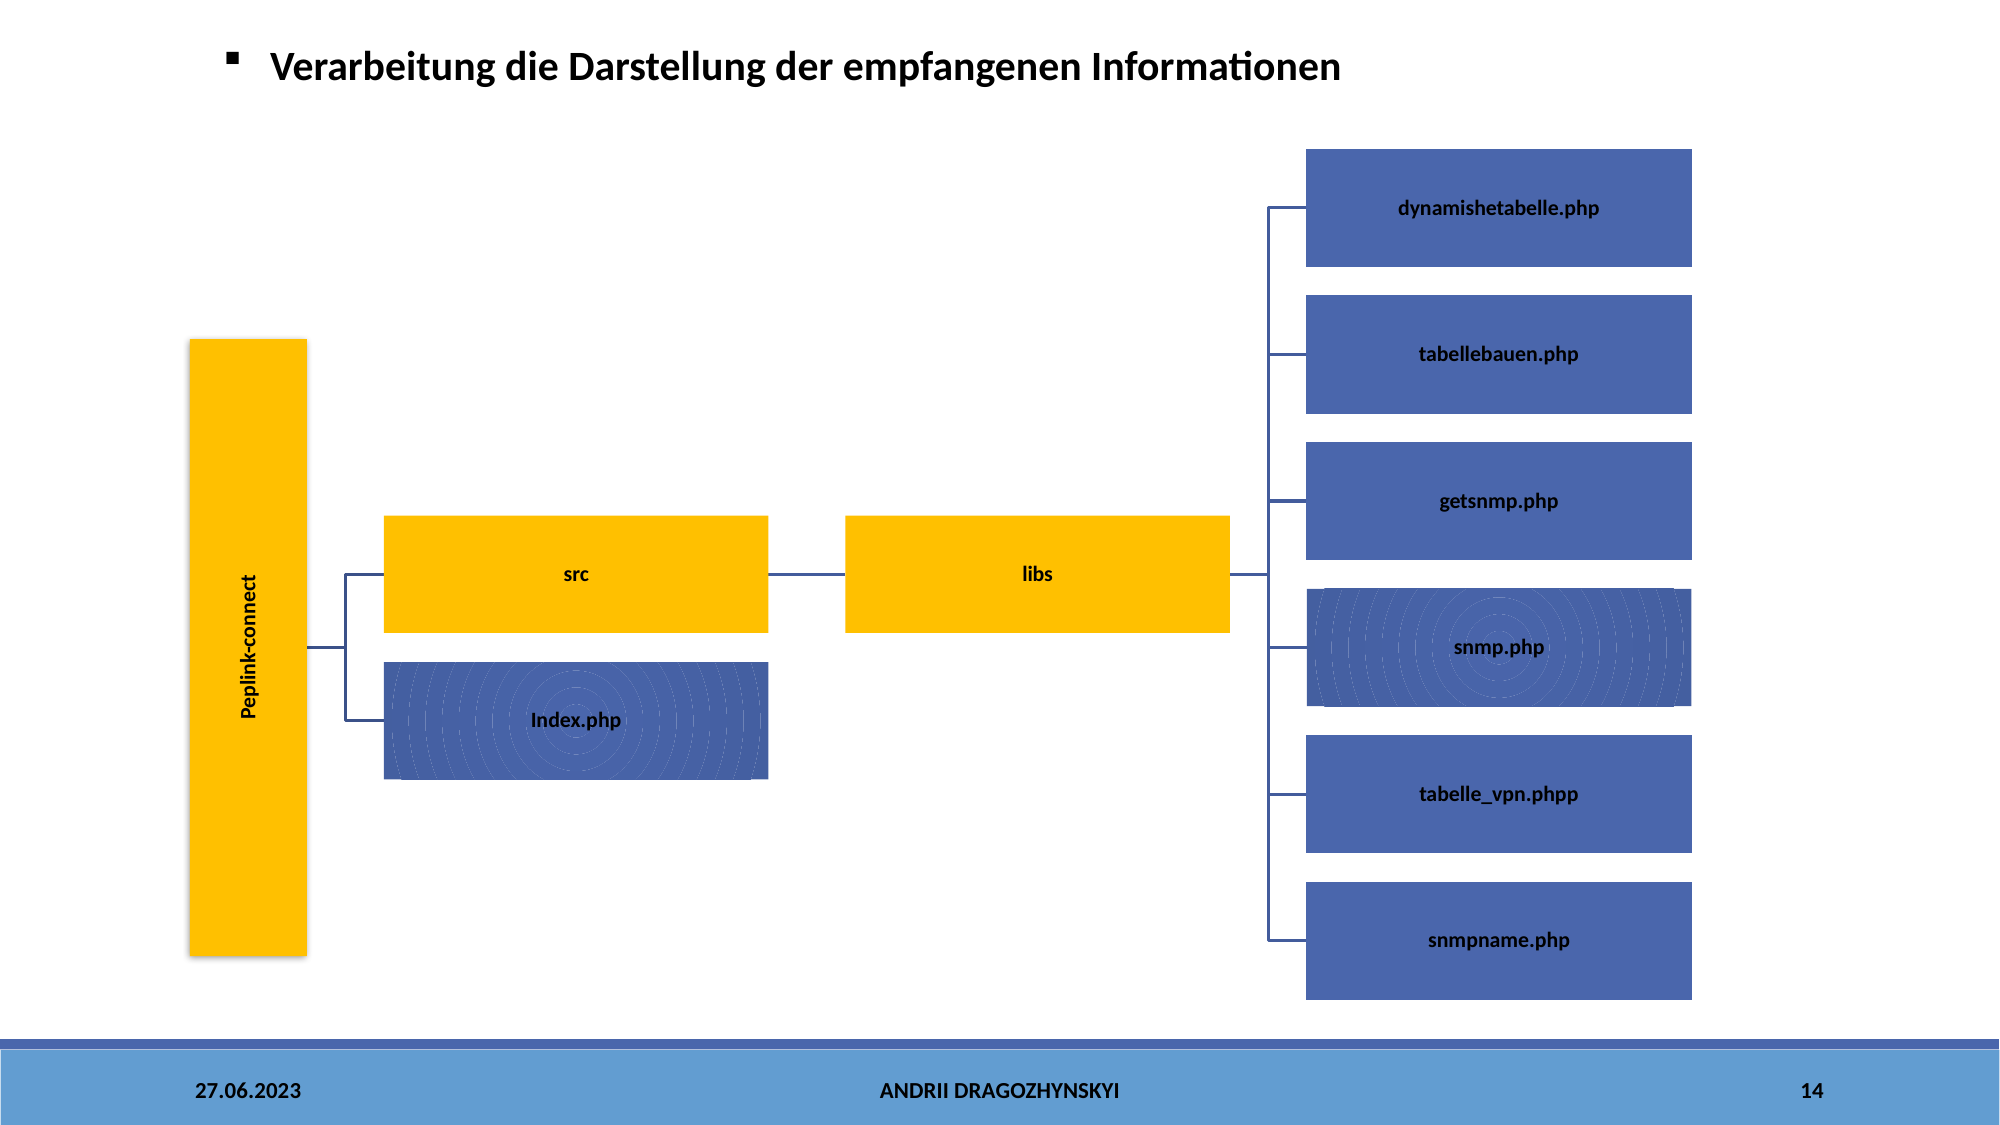

Verarbeitung die Darstellung der empfangenen Informationen

Peplink-connect
src
libs
dynamishetabelle.php
tabellebauen.php
getsnmp.php
snmp.php
tabelle_vpn.phpp
snmpname.php
Index.php
27.06.2023
Andrii Dra󠆴gozhynskyi
14